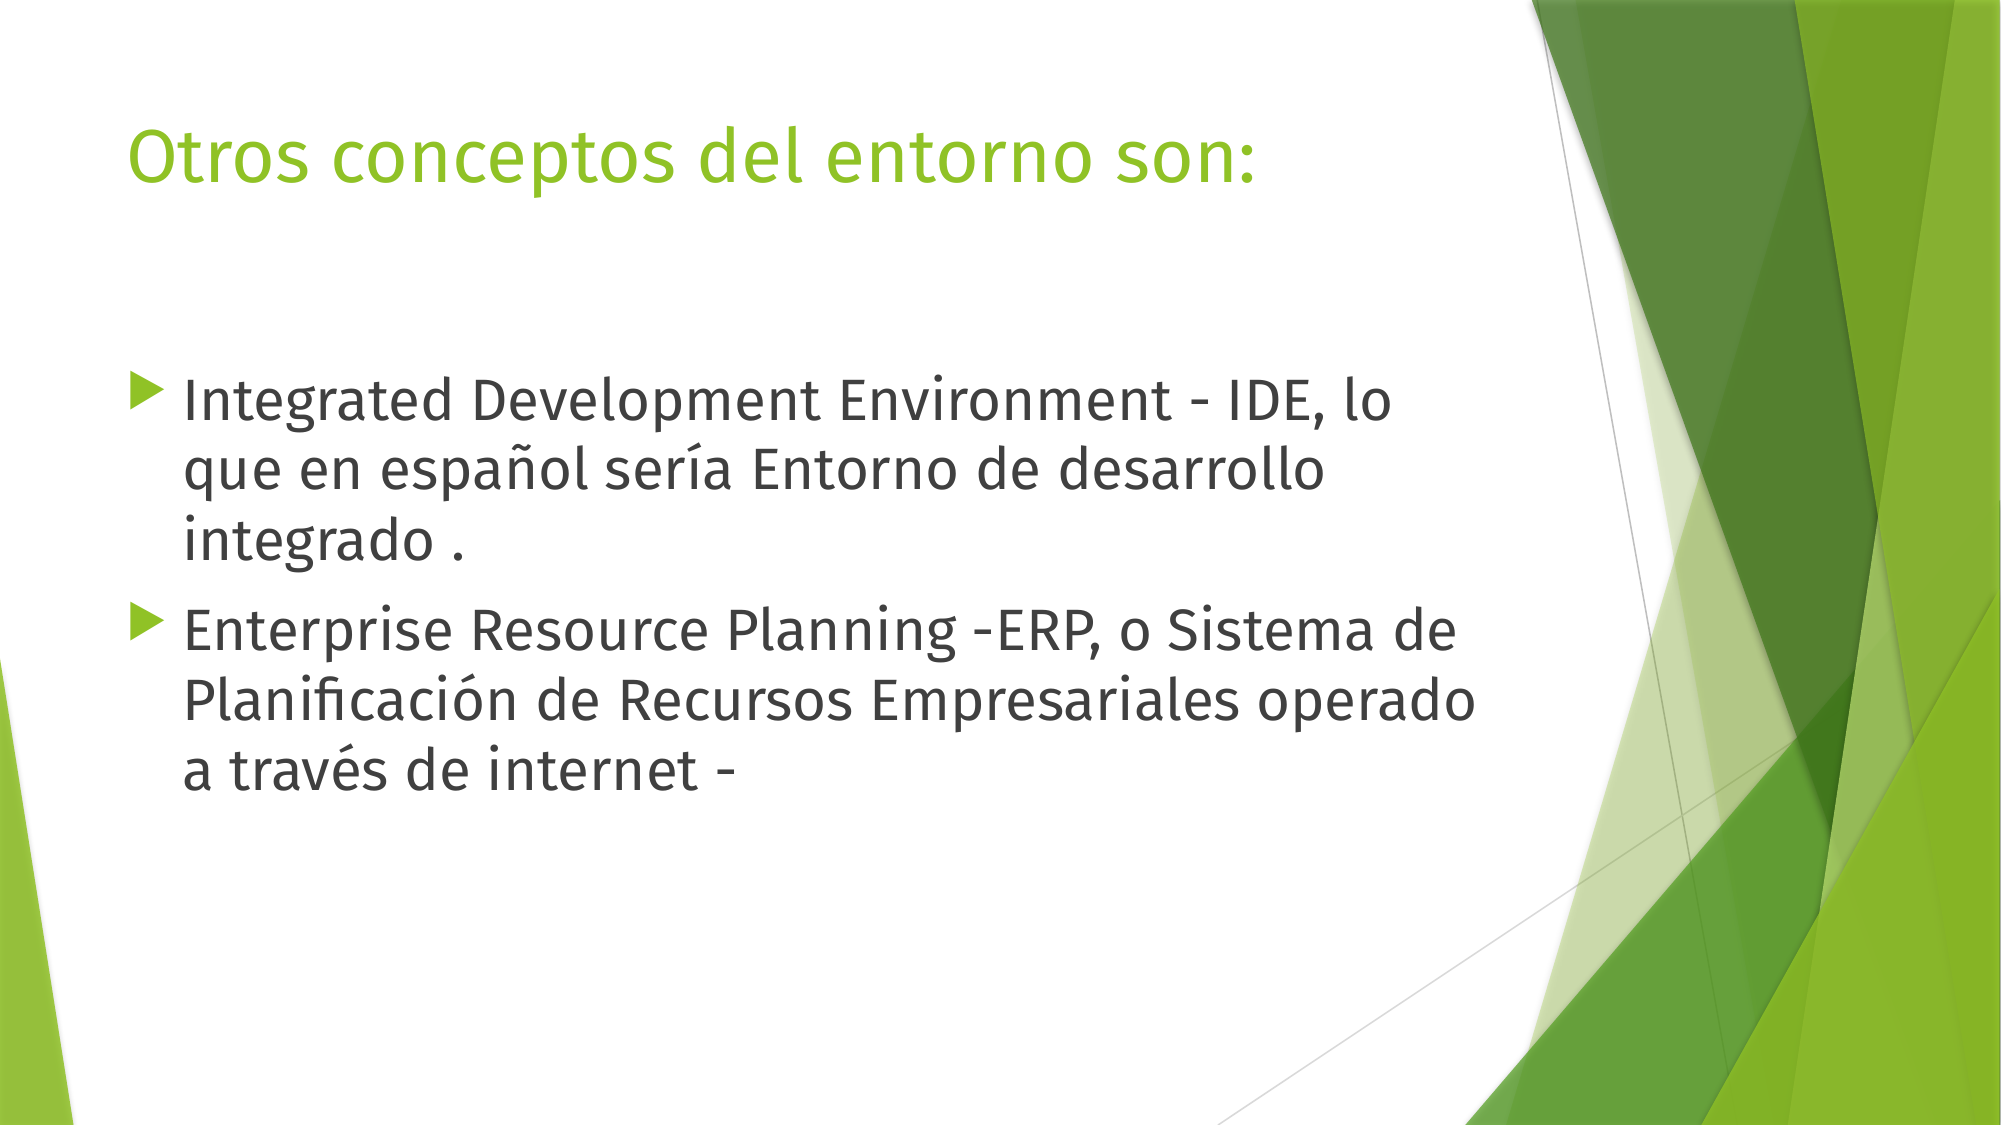

# Otros conceptos del entorno son:
Integrated Development Environment - IDE, lo que en español sería Entorno de desarrollo integrado .
Enterprise Resource Planning -ERP, o Sistema de Planificación de Recursos Empresariales operado a través de internet -